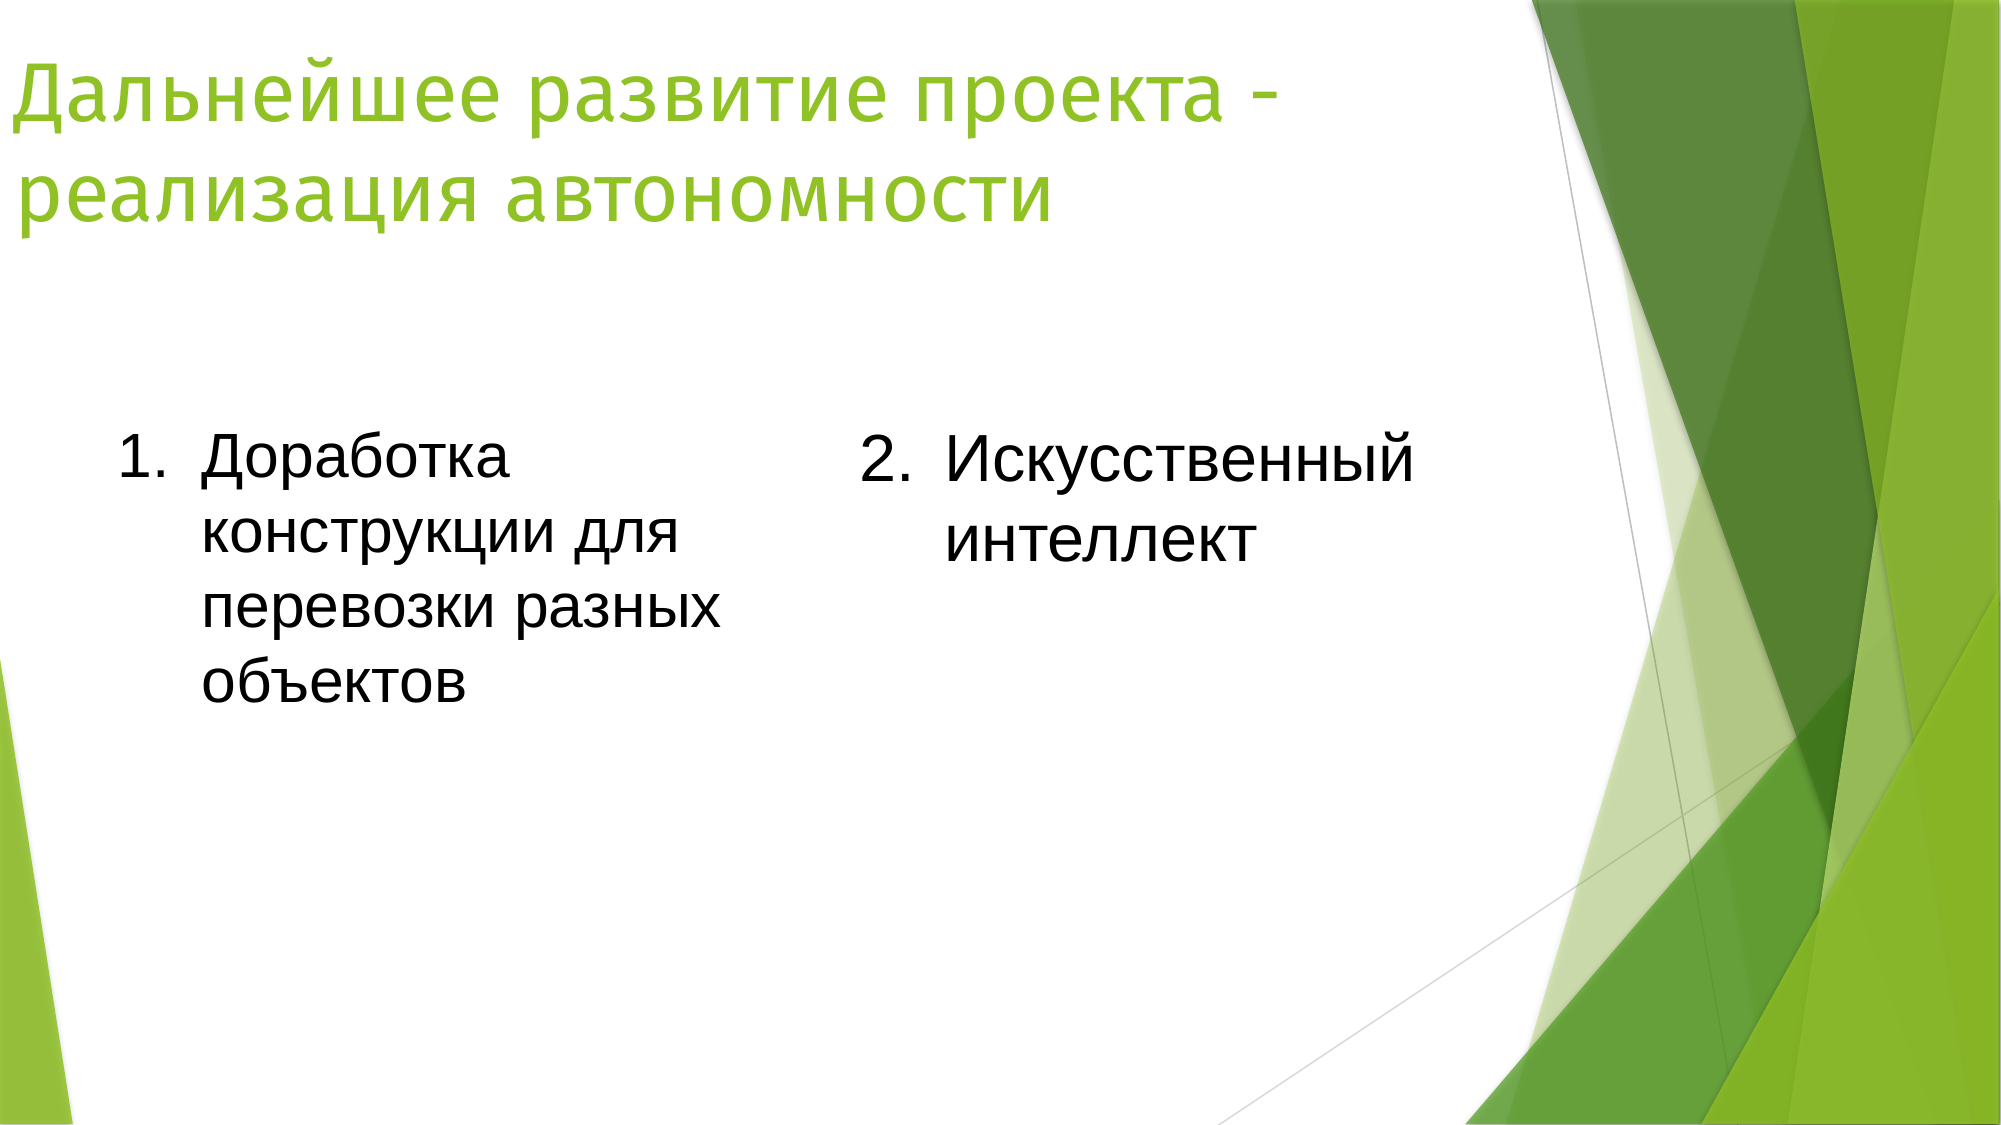

Дальнейшее развитие проекта -
реализация автономности
Доработка конструкции для перевозки разных объектов

Искусственный интеллект